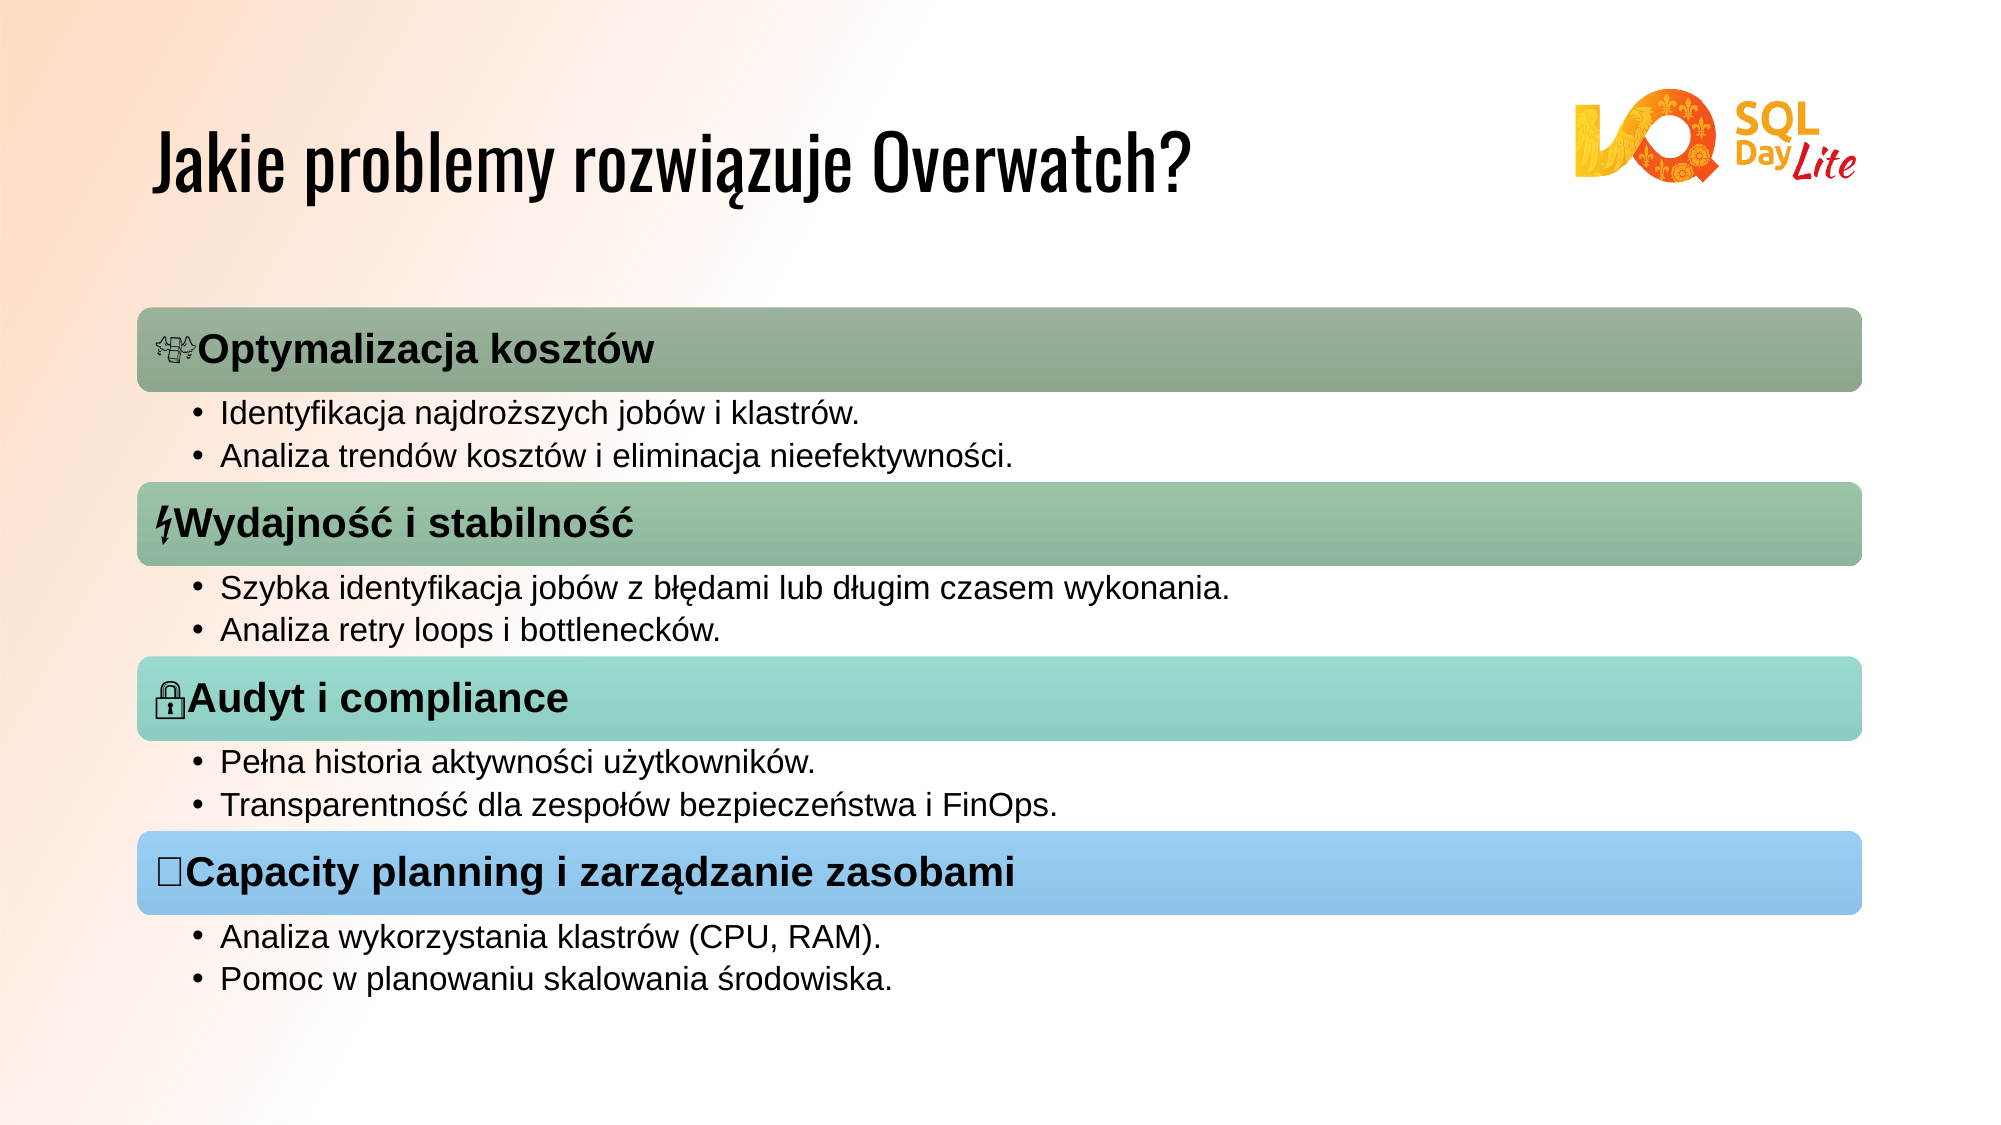

# Jakie problemy rozwiązuje Overwatch?

💸Optymalizacja kosztów

Identyfikacja najdroższych jobów i klastrów.
Analiza trendów kosztów i eliminacja nieefektywności.

⚡Wydajność i stabilność

Szybka identyfikacja jobów z błędami lub długim czasem wykonania.
Analiza retry loops i bottlenecków.

🔒Audyt i compliance

Pełna historia aktywności użytkowników.
Transparentność dla zespołów bezpieczeństwa i FinOps.

🧩Capacity planning i zarządzanie zasobami

Analiza wykorzystania klastrów (CPU, RAM).
Pomoc w planowaniu skalowania środowiska.